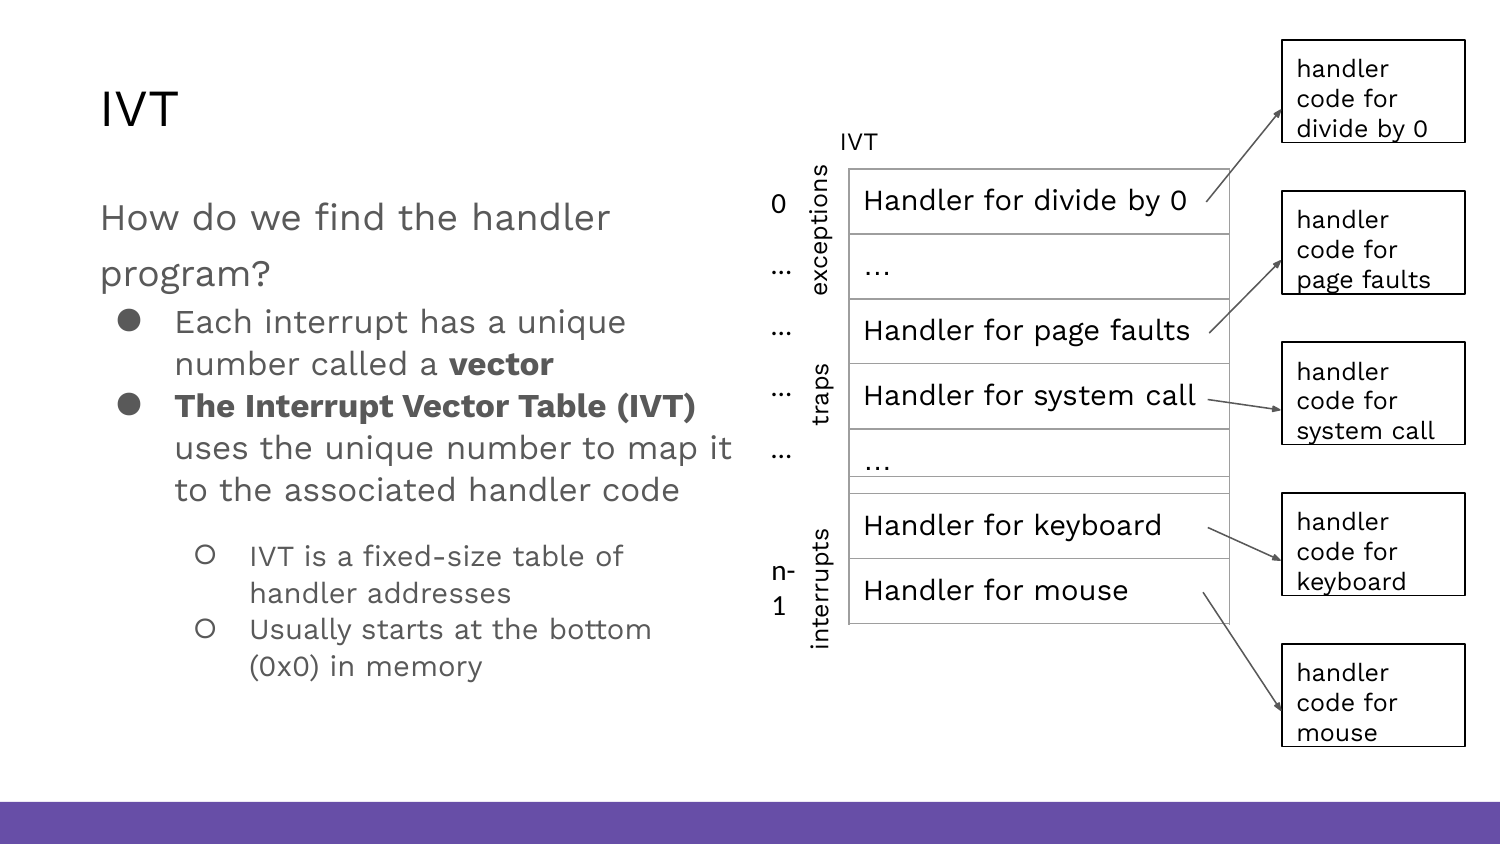

handler code for divide by 0
# IVT

IVT

How do we find the handler program?
Handler for divide by 0
0
…
…
…
…
handler code for page faults
exceptions
…
Each interrupt has a unique number called a vector
The Interrupt Vector Table (IVT) uses the unique number to map it to the associated handler code
Handler for page faults
handler code for system call
Handler for system call
traps
…
handler code for keyboard
Handler for keyboard
IVT is a ﬁxed-size table of handler addresses
Usually starts at the bottom (0x0) in memory
n-1
Handler for mouse
interrupts
handler code for mouse